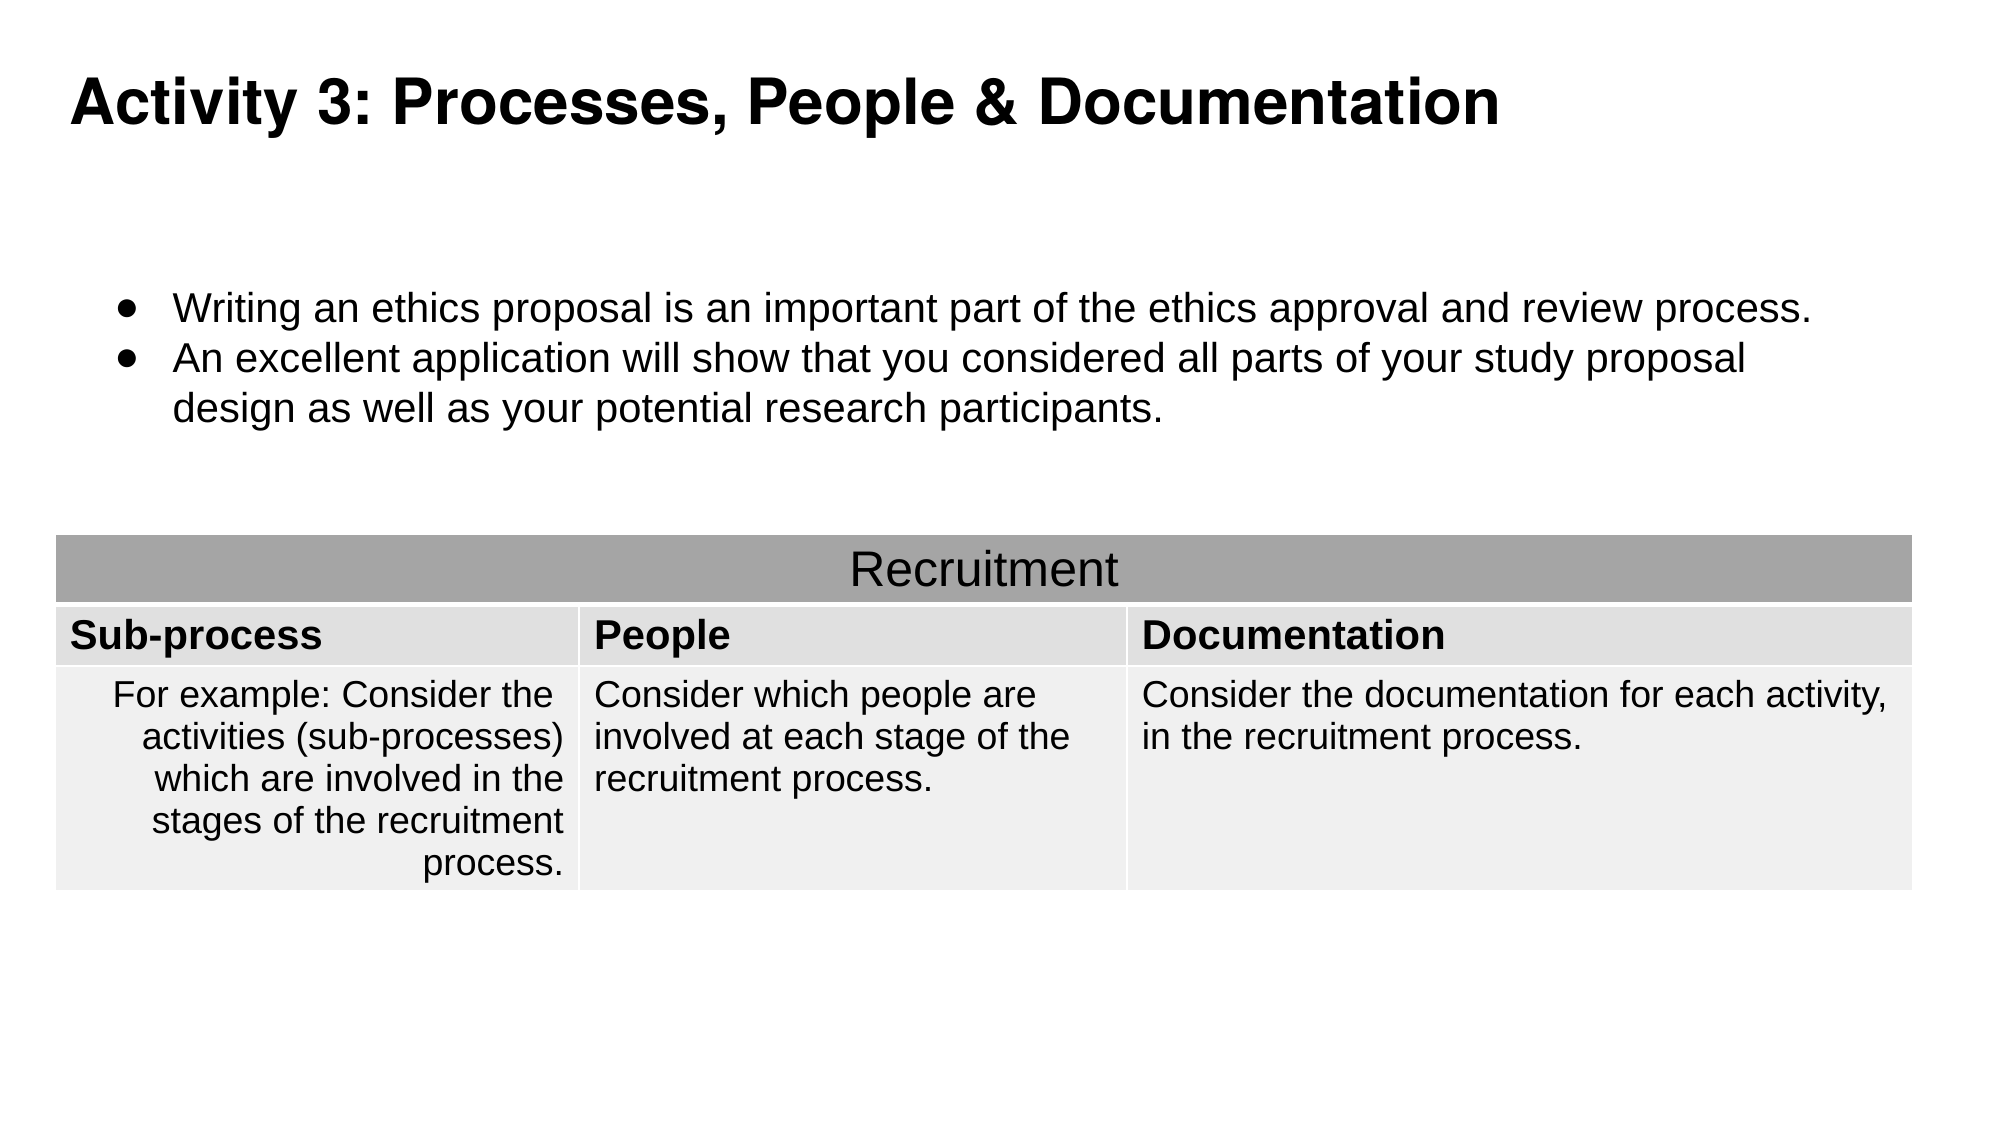

# Activity 3: Processes, People & Documentation
Writing an ethics proposal is an important part of the ethics approval and review process.
An excellent application will show that you considered all parts of your study proposal design as well as your potential research participants.
| Recruitment |  |  |
| --- | --- | --- |
| Sub-process | People | Documentation |
| For example: Consider the activities (sub-processes) which are involved in the stages of the recruitment process. | Consider which people are involved at each stage of the recruitment process. | Consider the documentation for each activity, in the recruitment process. |